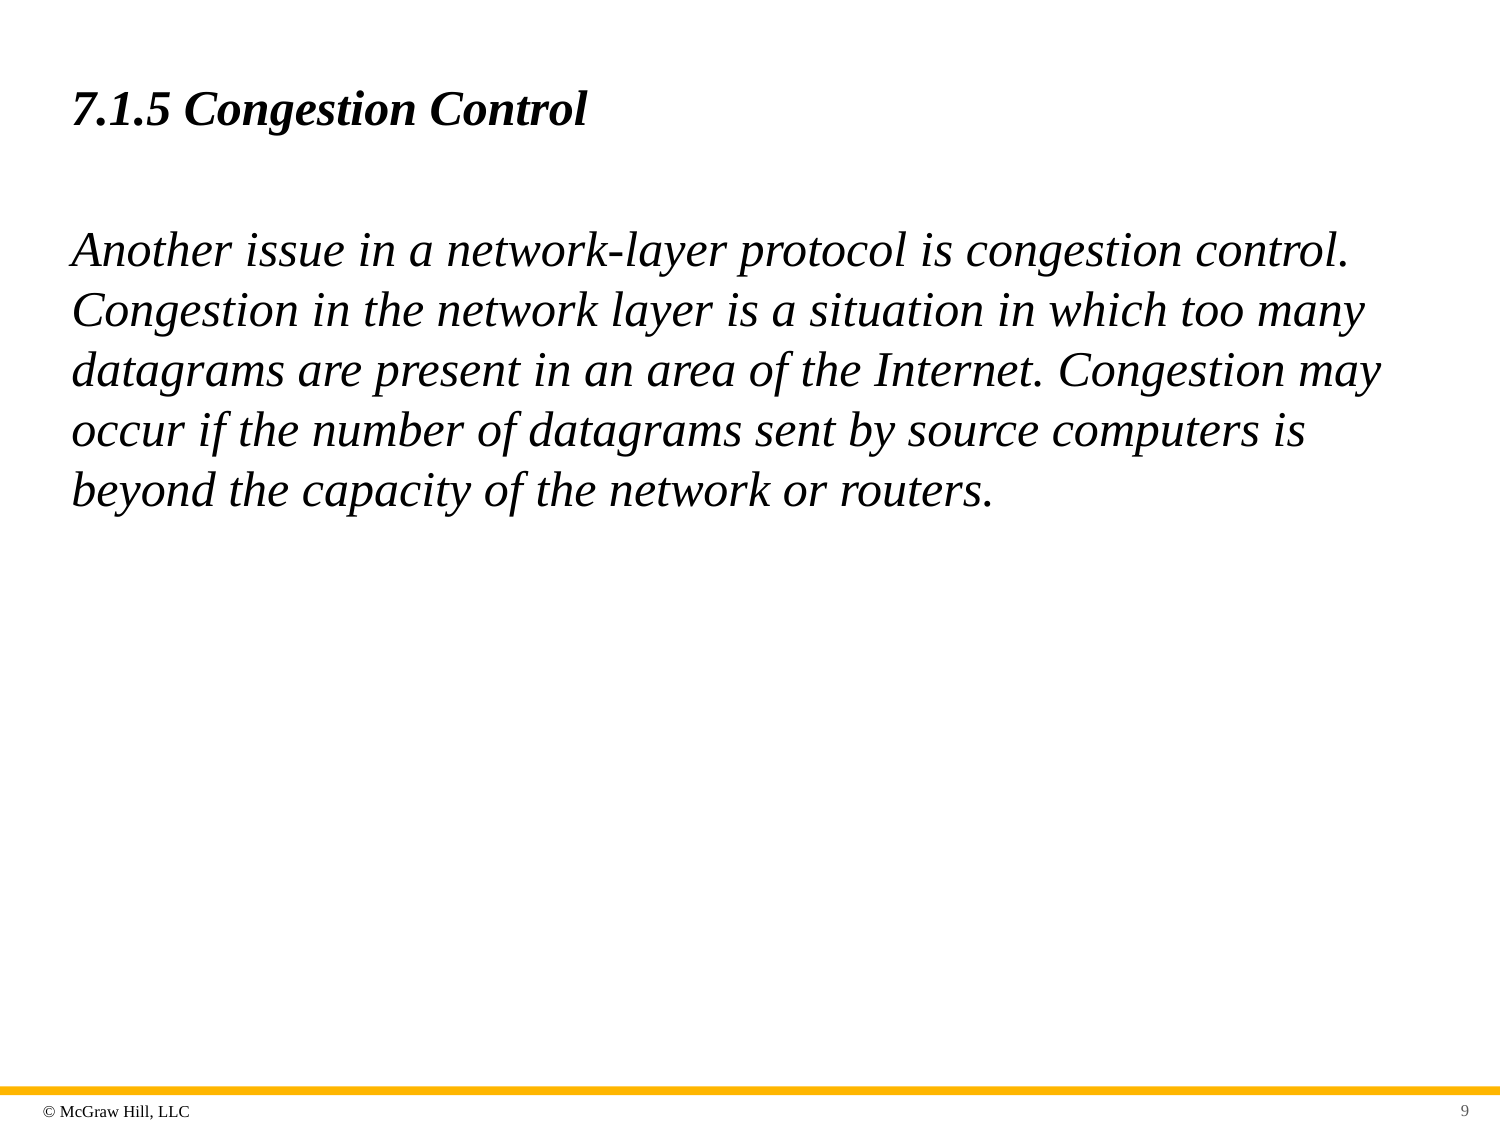

# 7.1.5 Congestion Control
Another issue in a network-layer protocol is congestion control. Congestion in the network layer is a situation in which too many datagrams are present in an area of the Internet. Congestion may occur if the number of datagrams sent by source computers is beyond the capacity of the network or routers.
9